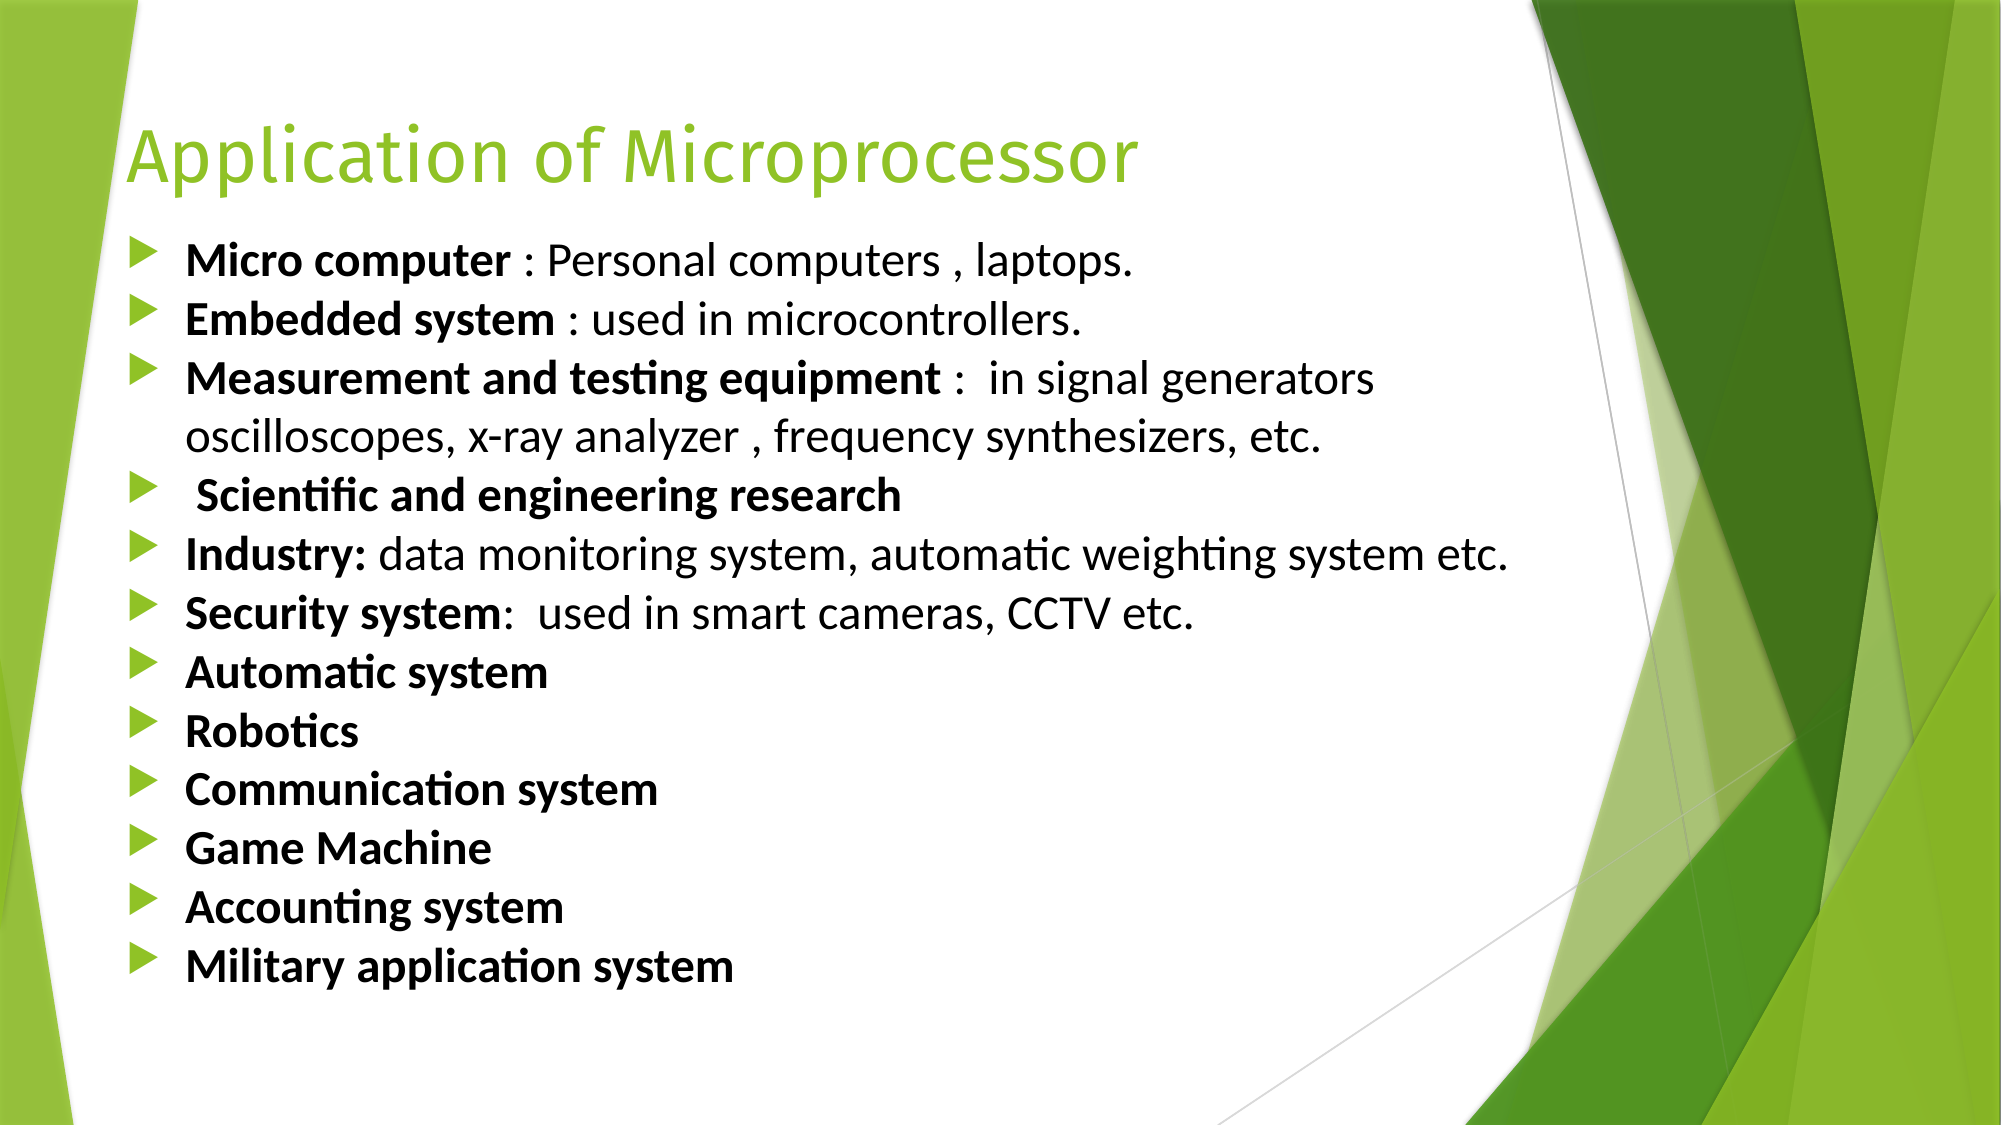

# Application of Microprocessor
Micro computer : Personal computers , laptops.
Embedded system : used in microcontrollers.
Measurement and testing equipment :  in signal generators oscilloscopes, x-ray analyzer , frequency synthesizers, etc.
 Scientific and engineering research
Industry: data monitoring system, automatic weighting system etc.
Security system:  used in smart cameras, CCTV etc.
Automatic system
Robotics
Communication system
Game Machine
Accounting system
Military application system